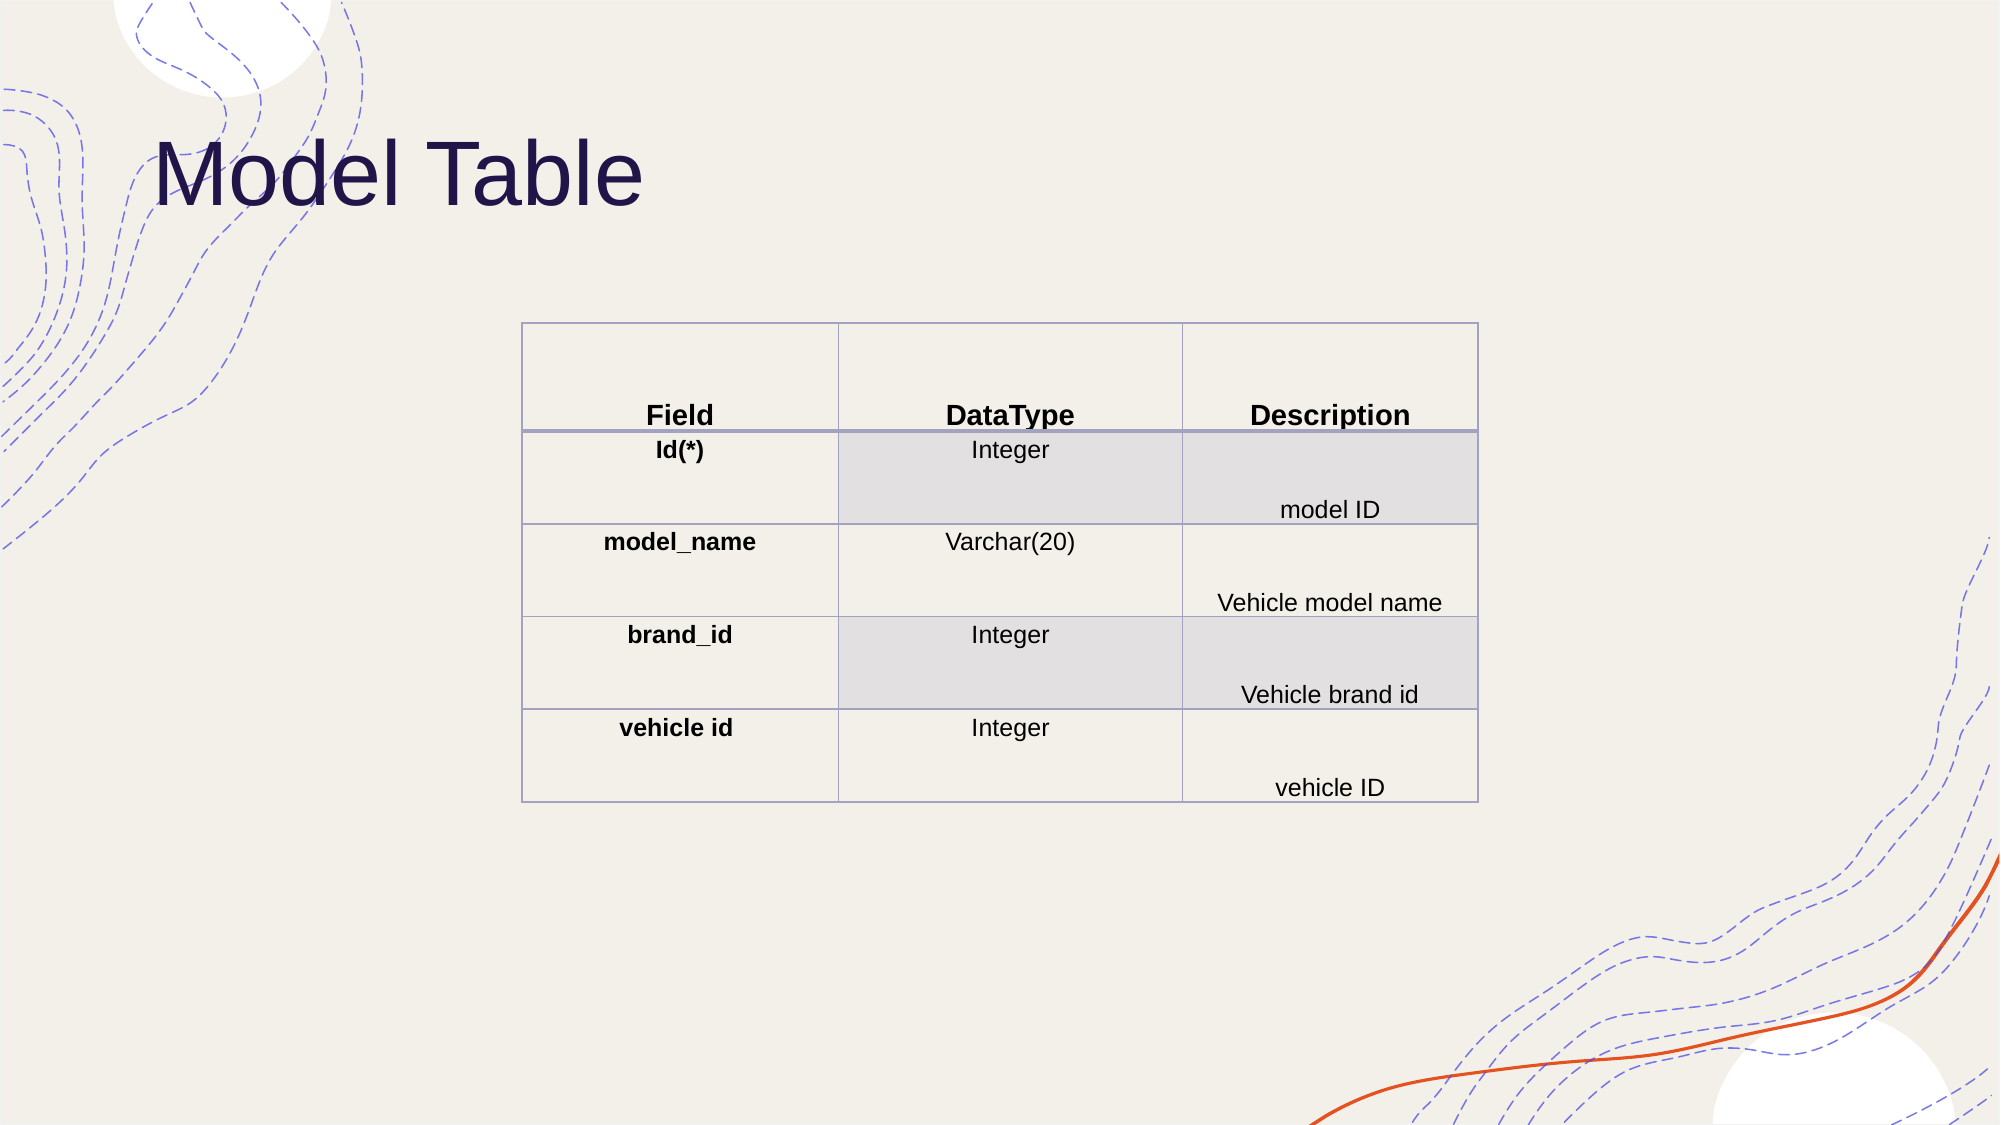

# Model Table
| Field | DataType | Description |
| --- | --- | --- |
| Id(\*) | Integer | model ID |
| model\_name | Varchar(20) | Vehicle model name |
| brand\_id | Integer | Vehicle brand id |
| vehicle id | Integer | vehicle ID |